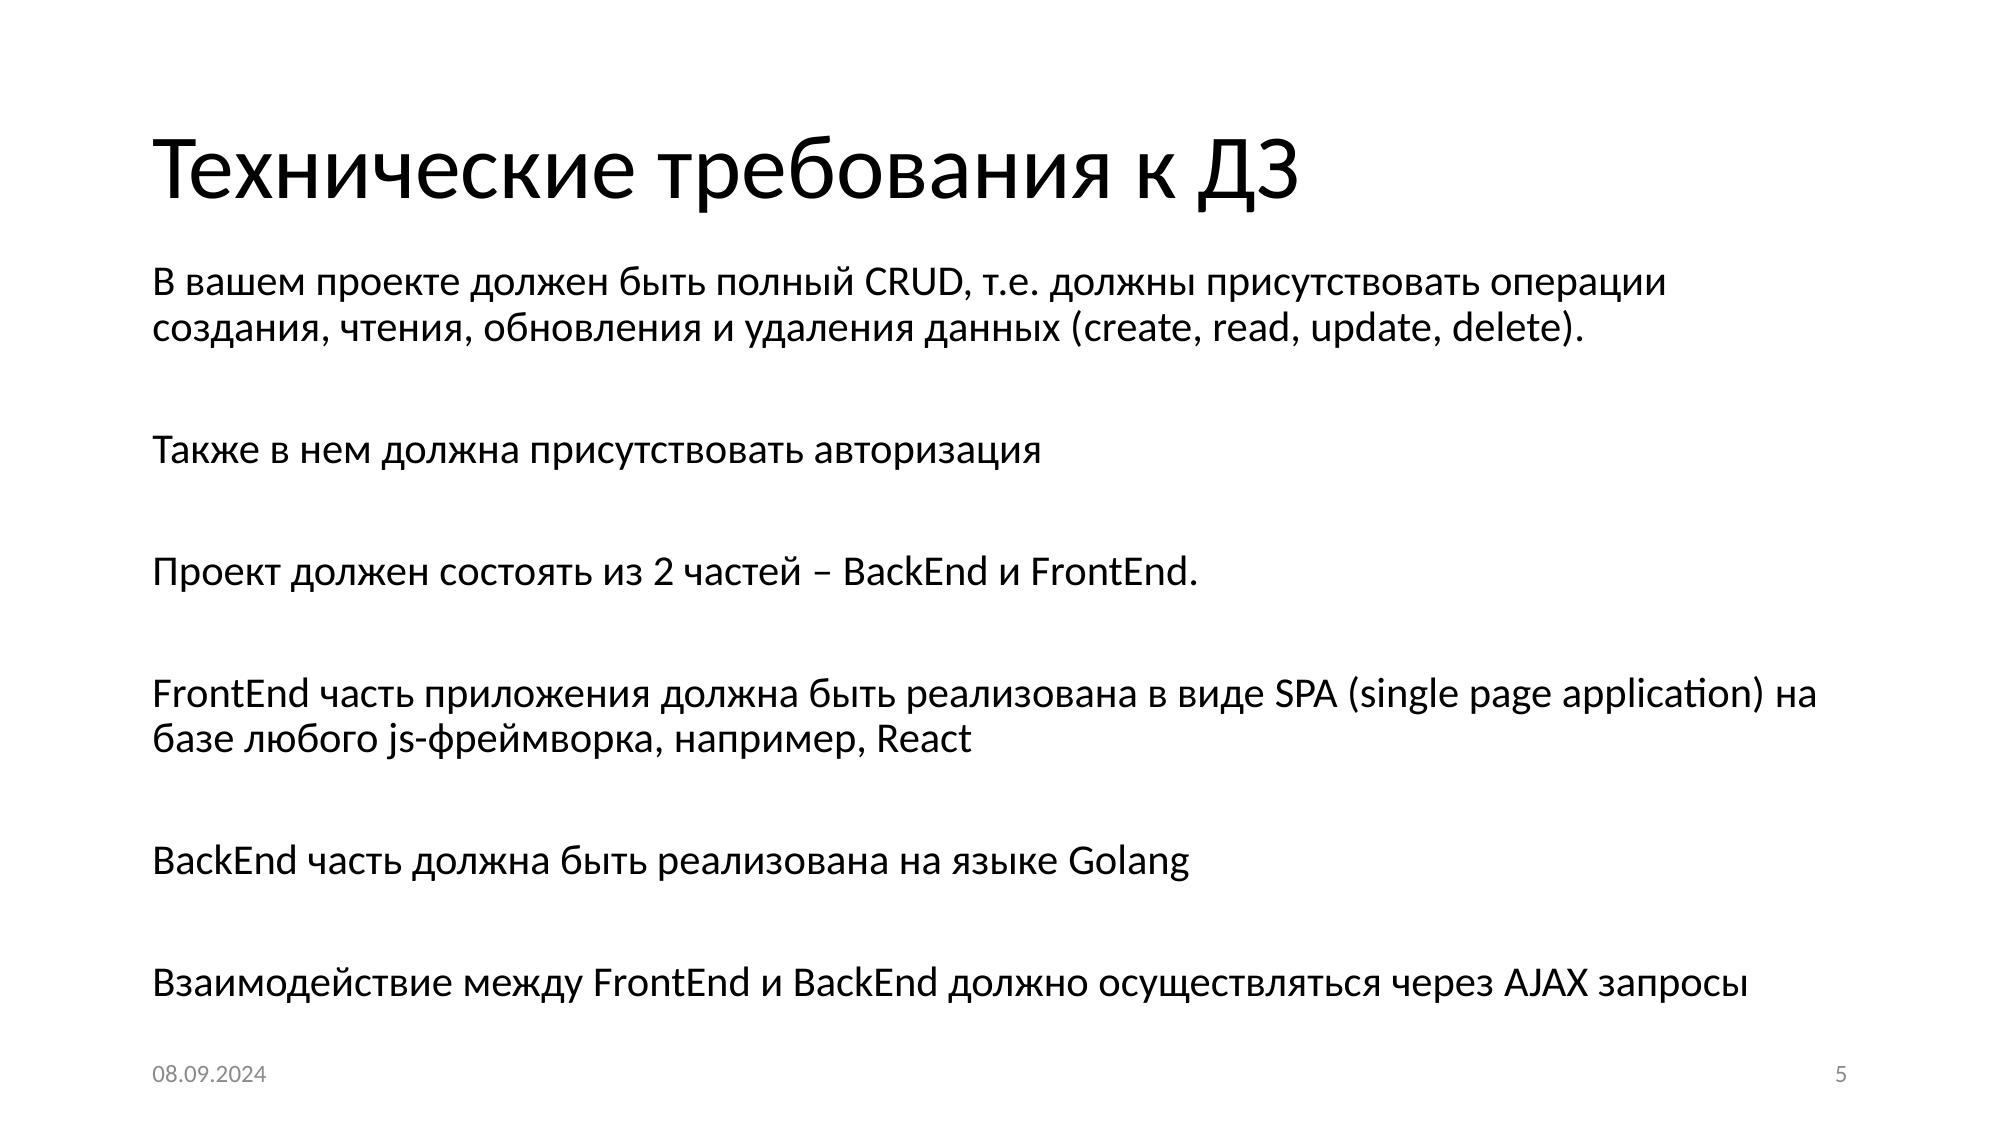

# Технические требования к ДЗ
В вашем проекте должен быть полный CRUD, т.е. должны присутствовать операции создания, чтения, обновления и удаления данных (create, read, update, delete).

Также в нем должна присутствовать авторизация

Проект должен состоять из 2 частей – BackEnd и FrontEnd.

FrontEnd часть приложения должна быть реализована в виде SPA (single page application) на базе любого js-фреймворка, например, React

BackEnd часть должна быть реализована на языке Golang

Взаимодействие между FrontEnd и BackEnd должно осуществляться через AJAX запросы
08.09.2024
5